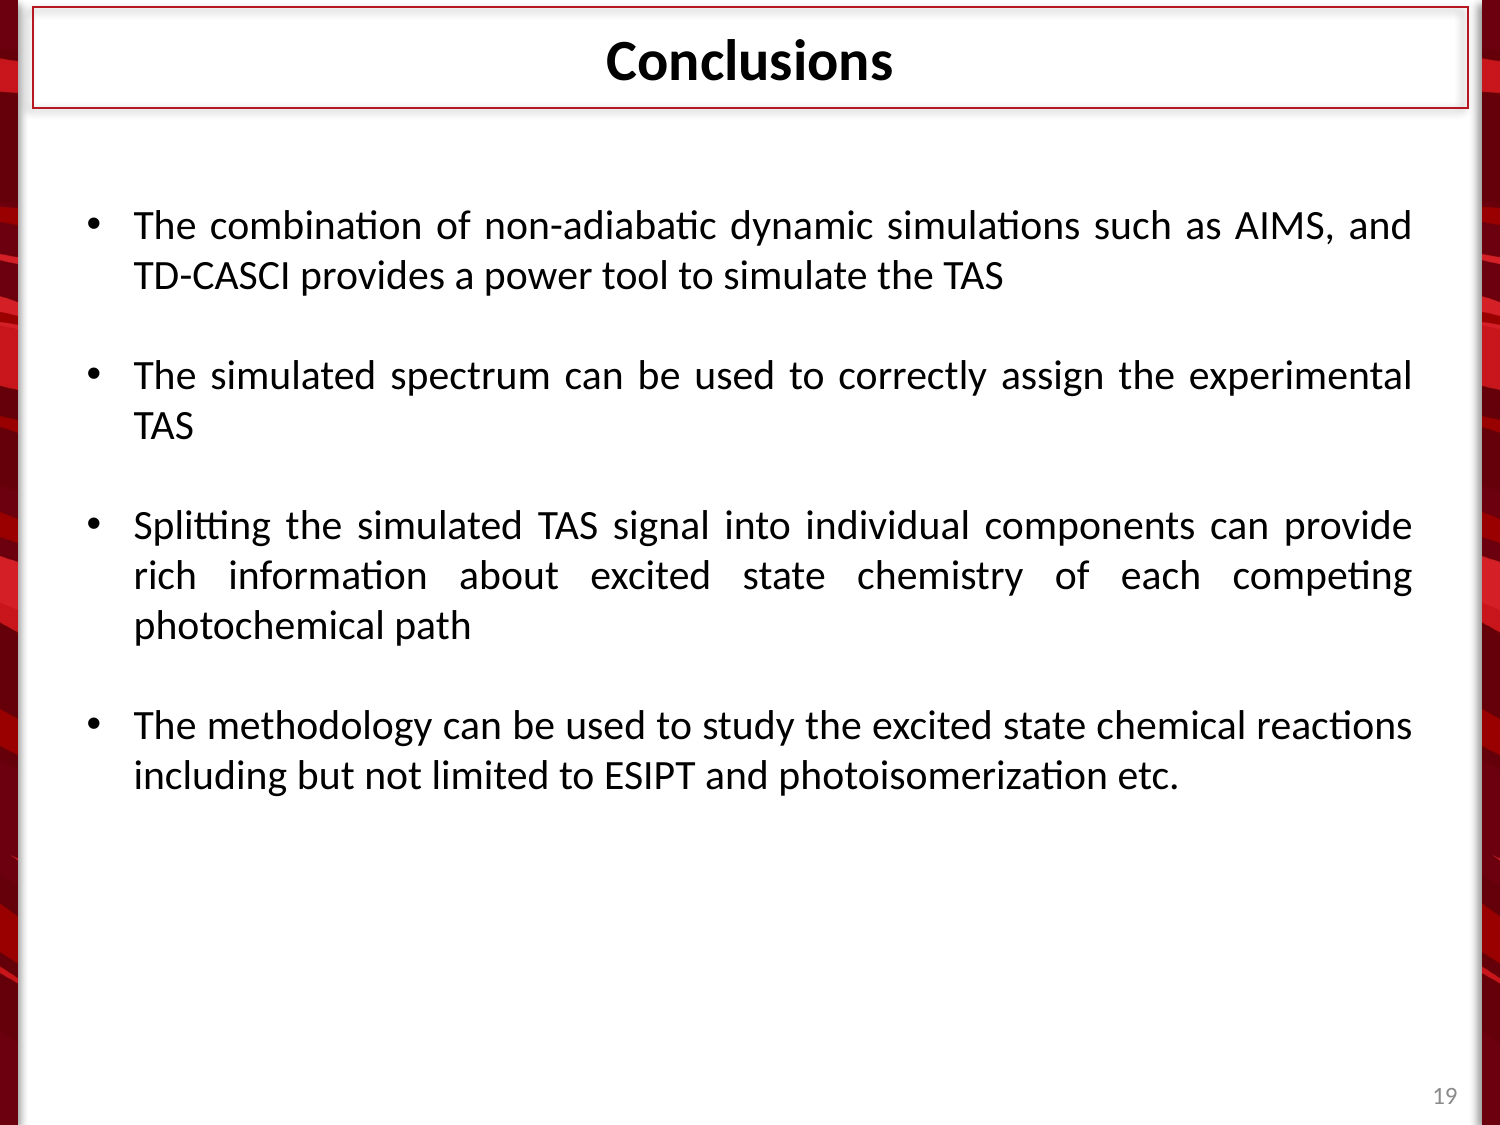

Conclusions
The combination of non-adiabatic dynamic simulations such as AIMS, and TD-CASCI provides a power tool to simulate the TAS

The simulated spectrum can be used to correctly assign the experimental TAS

Splitting the simulated TAS signal into individual components can provide rich information about excited state chemistry of each competing photochemical path

The methodology can be used to study the excited state chemical reactions including but not limited to ESIPT and photoisomerization etc.

19